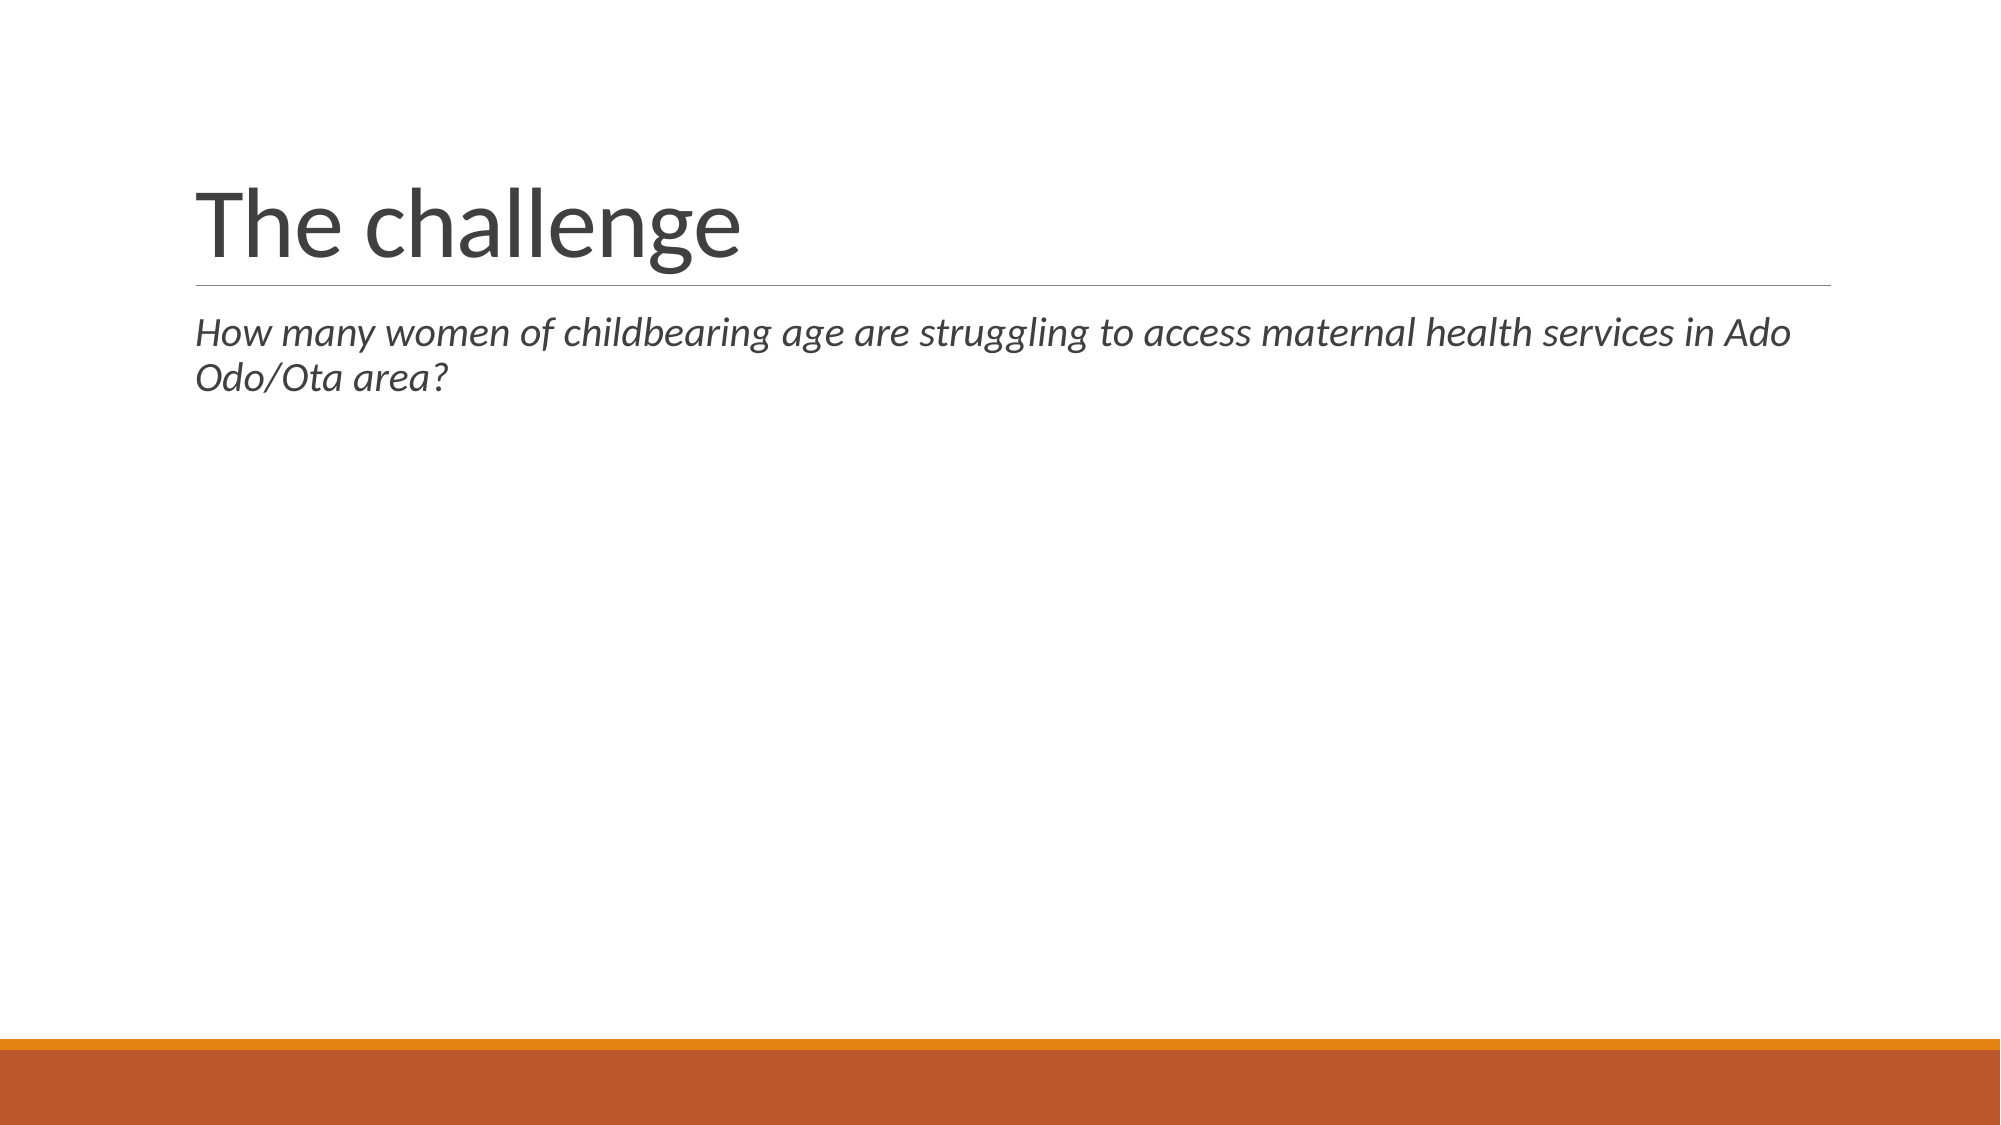

# The challenge
How many women of childbearing age are struggling to access maternal health services in Ado Odo/Ota area?